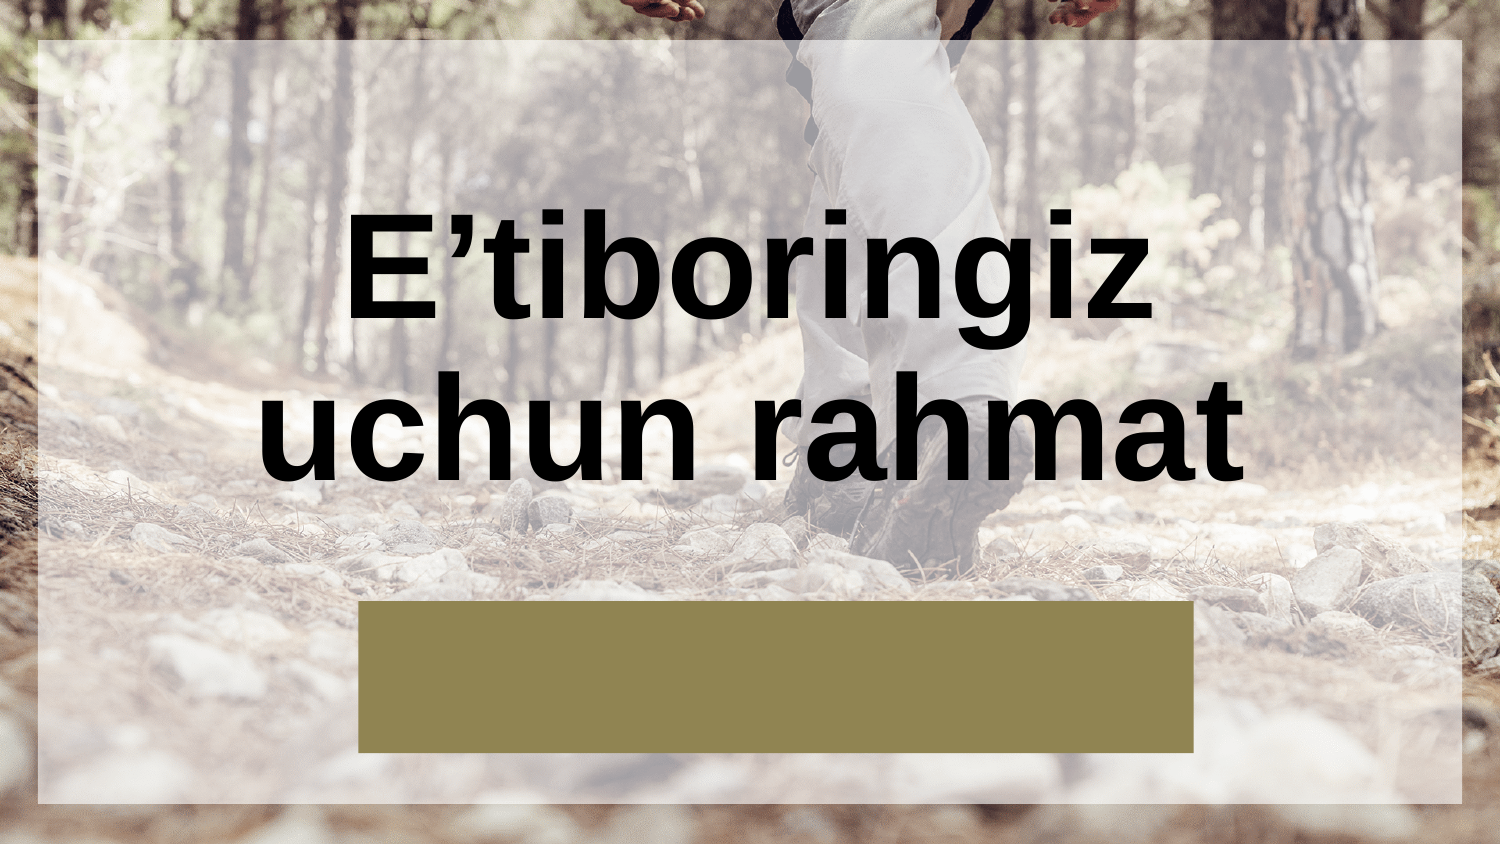

# E’tiboringiz uchun rahmat

Please keep this slide for attribution